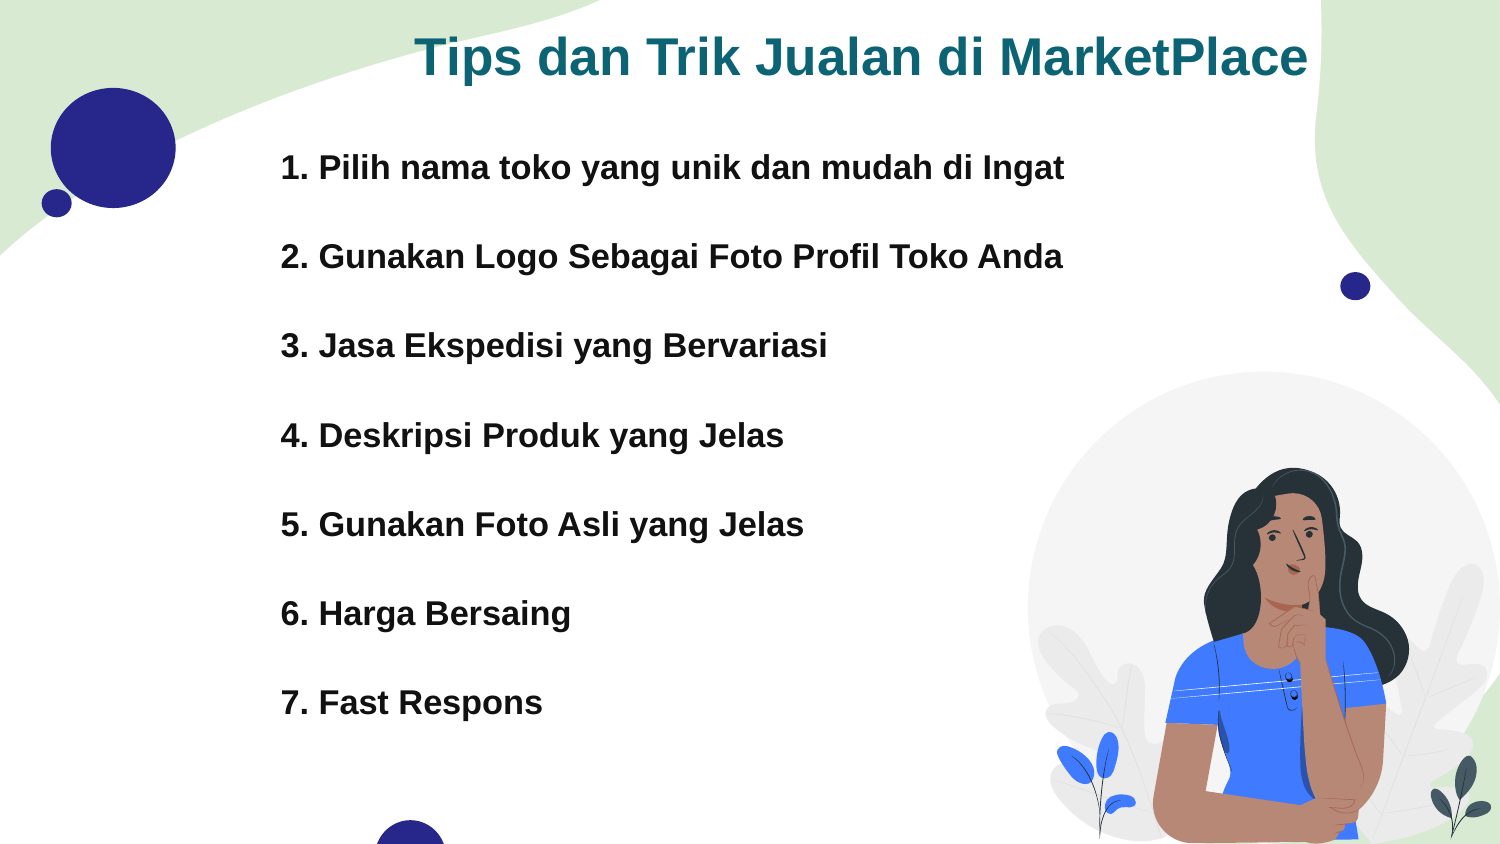

# Tips dan Trik Jualan di MarketPlace

1. Pilih nama toko yang unik dan mudah di Ingat
2. Gunakan Logo Sebagai Foto Profil Toko Anda
3. Jasa Ekspedisi yang Bervariasi
4. Deskripsi Produk yang Jelas
5. Gunakan Foto Asli yang Jelas
6. Harga Bersaing
7. Fast Respons